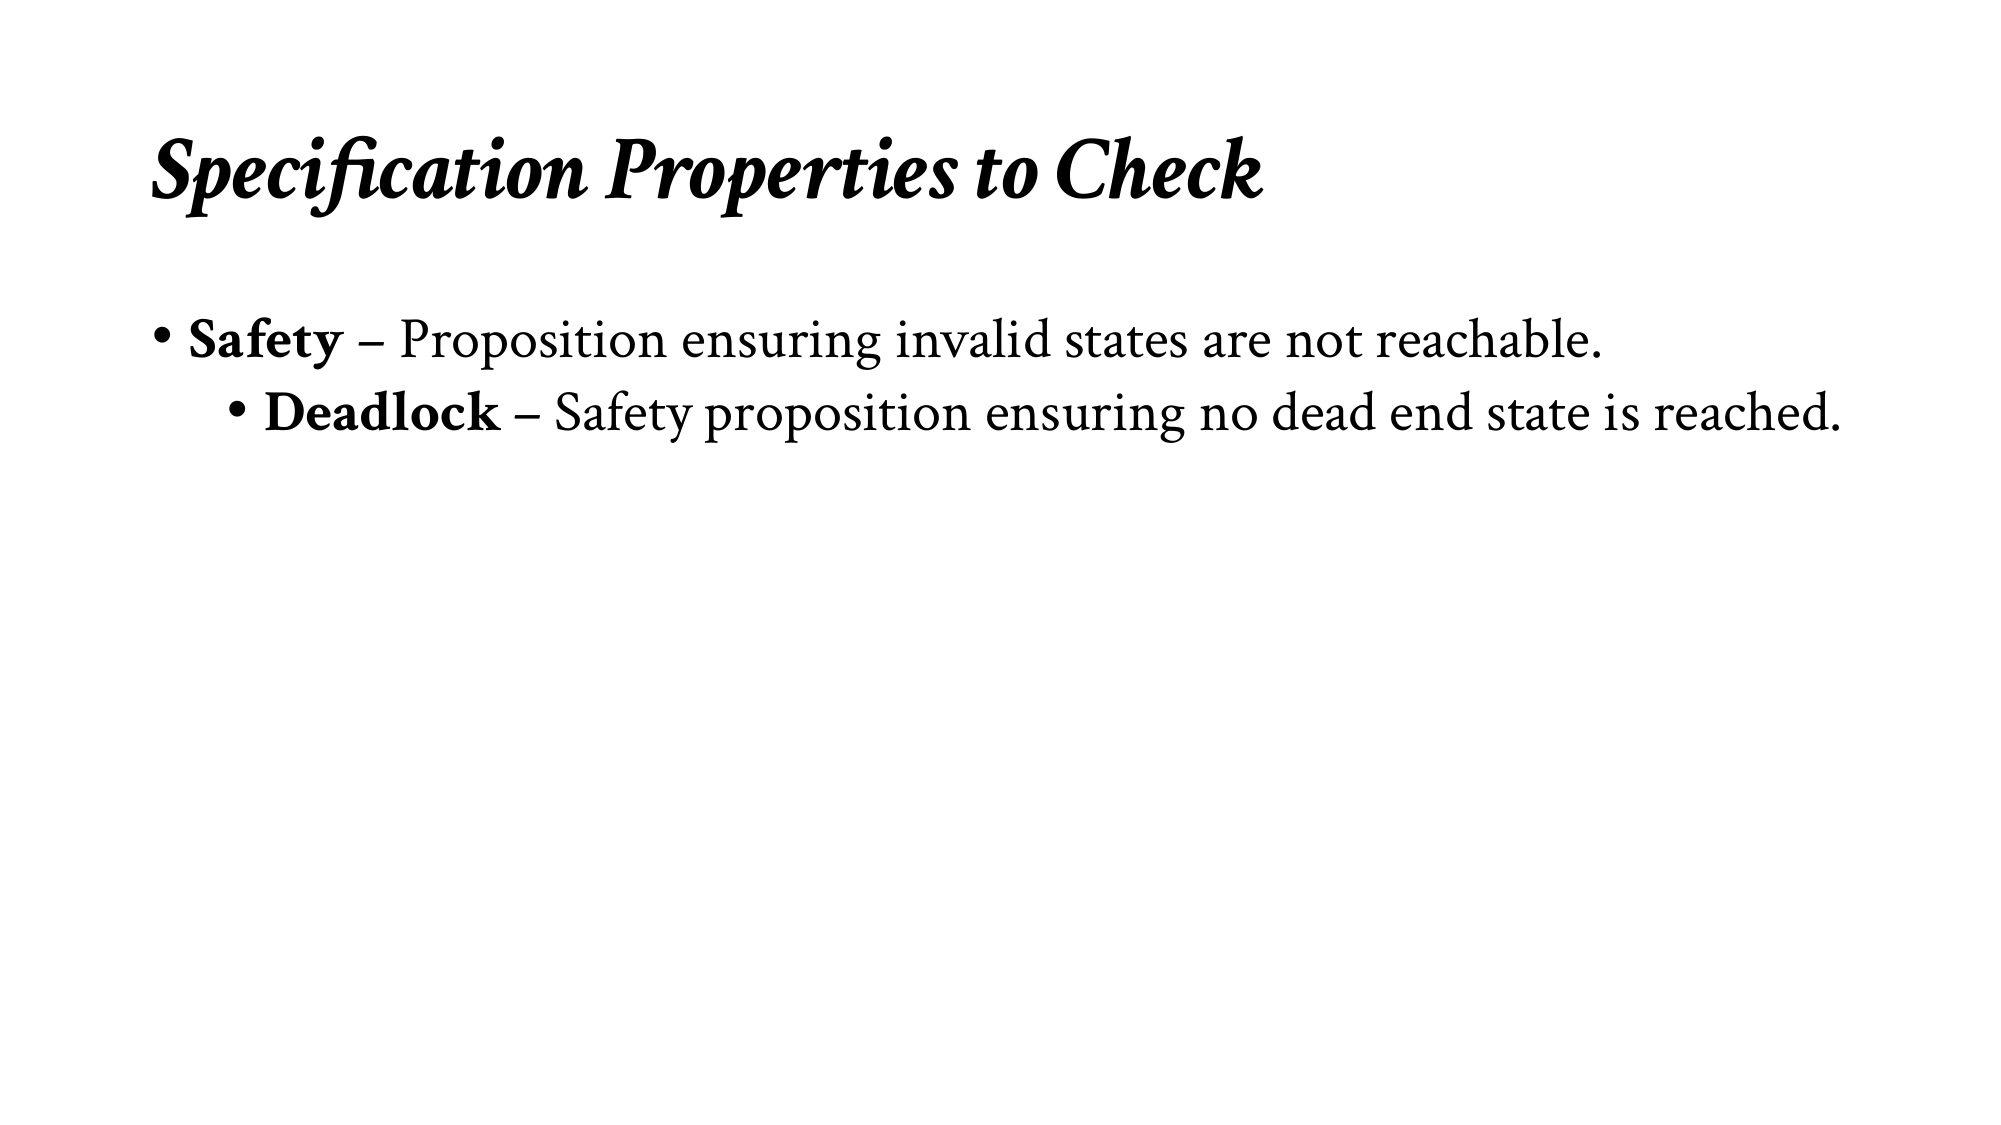

# Specification Properties to Check
Safety – Proposition ensuring invalid states are not reachable.
Deadlock – Safety proposition ensuring no dead end state is reached.